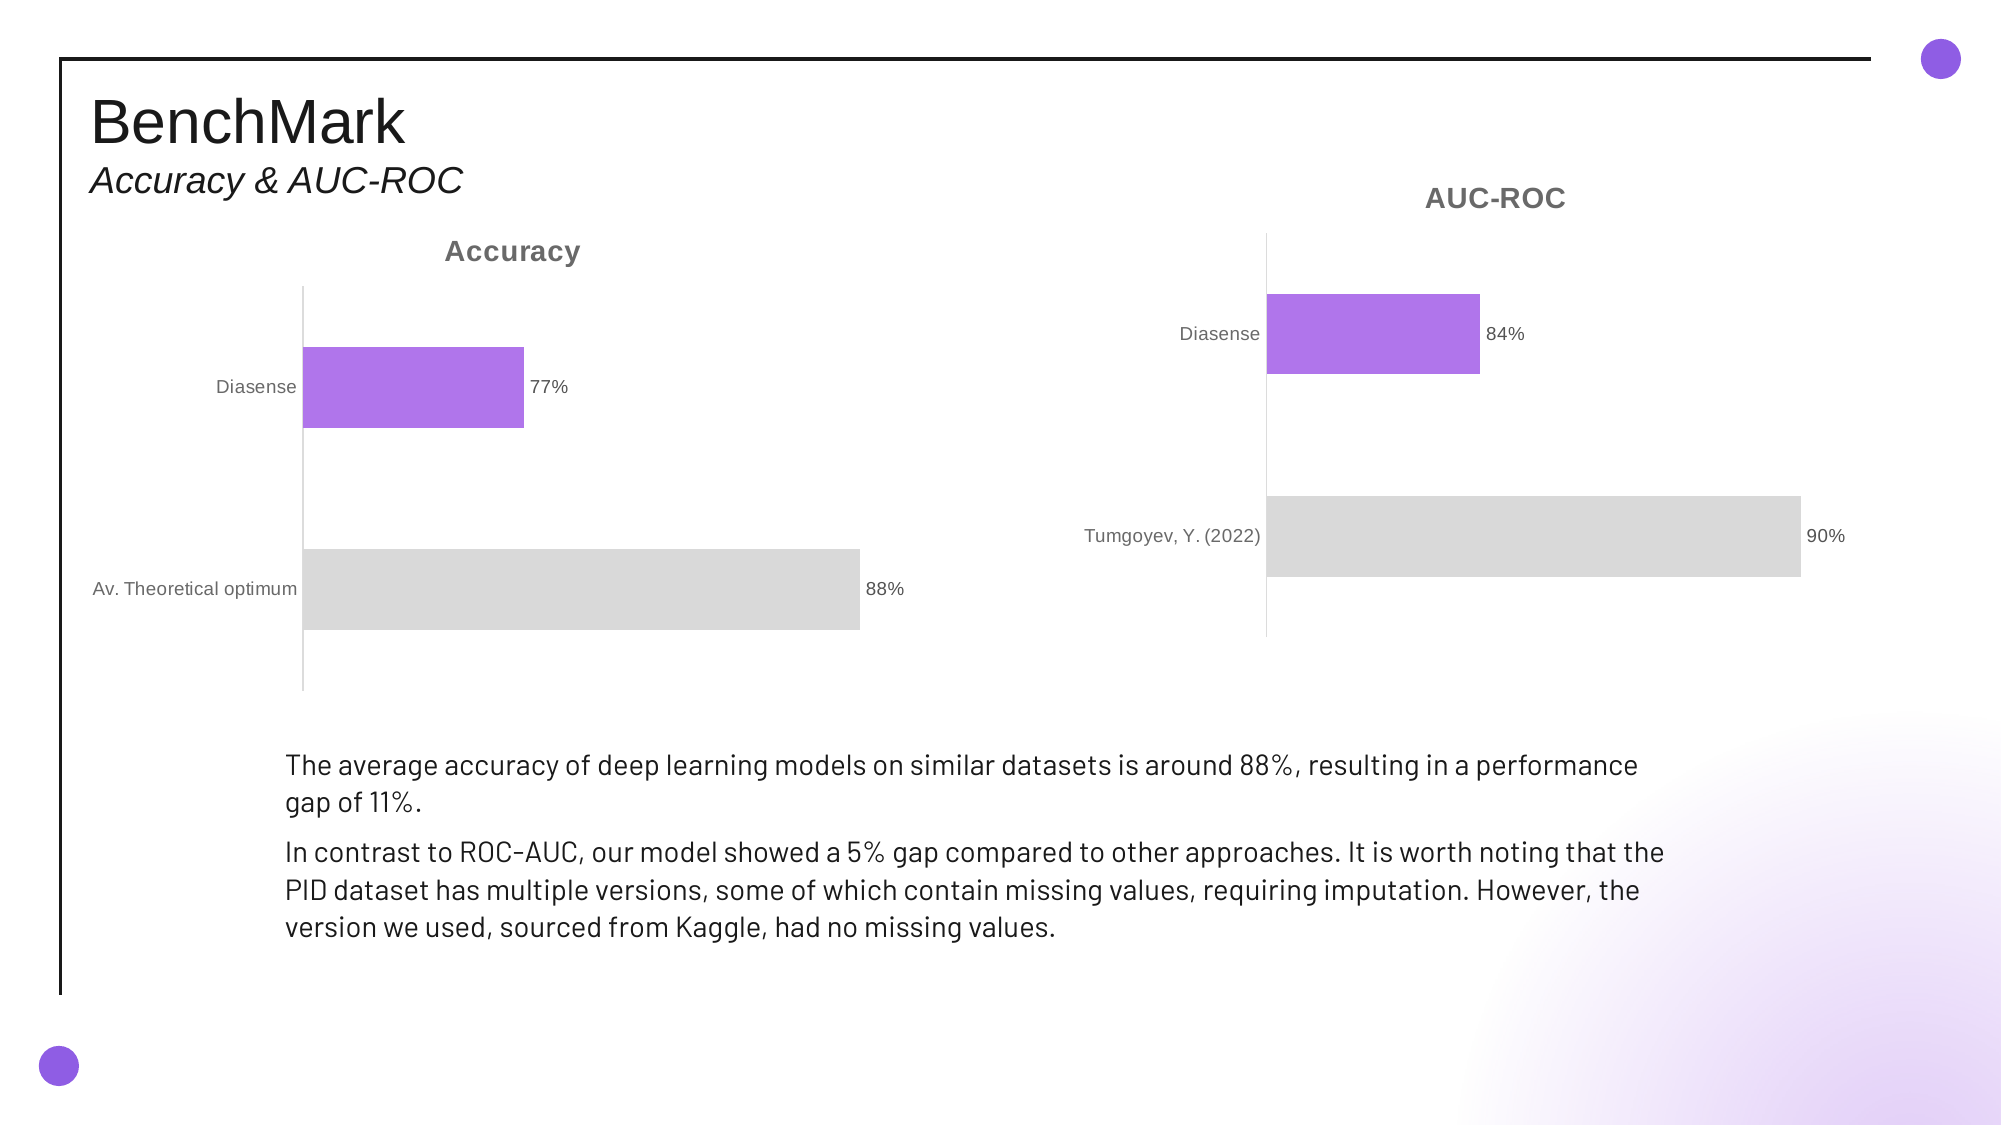

# BenchMark Accuracy & AUC-ROC

### Chart: AUC-ROC

| Category | AUC-ROC |
|---|---|
| Tumgoyev, Y. (2022) | 0.9 |
| Diasense | 0.84 |

### Chart: Accuracy

| Category | Accuracy |
|---|---|
| Av. Theoretical optimum | 0.876666666666667 |
| Diasense | 0.77 |
The average accuracy of deep learning models on similar datasets is around 88%, resulting in a performance gap of 11%.
In contrast to ROC-AUC, our model showed a 5% gap compared to other approaches. It is worth noting that the PID dataset has multiple versions, some of which contain missing values, requiring imputation. However, the version we used, sourced from Kaggle, had no missing values.